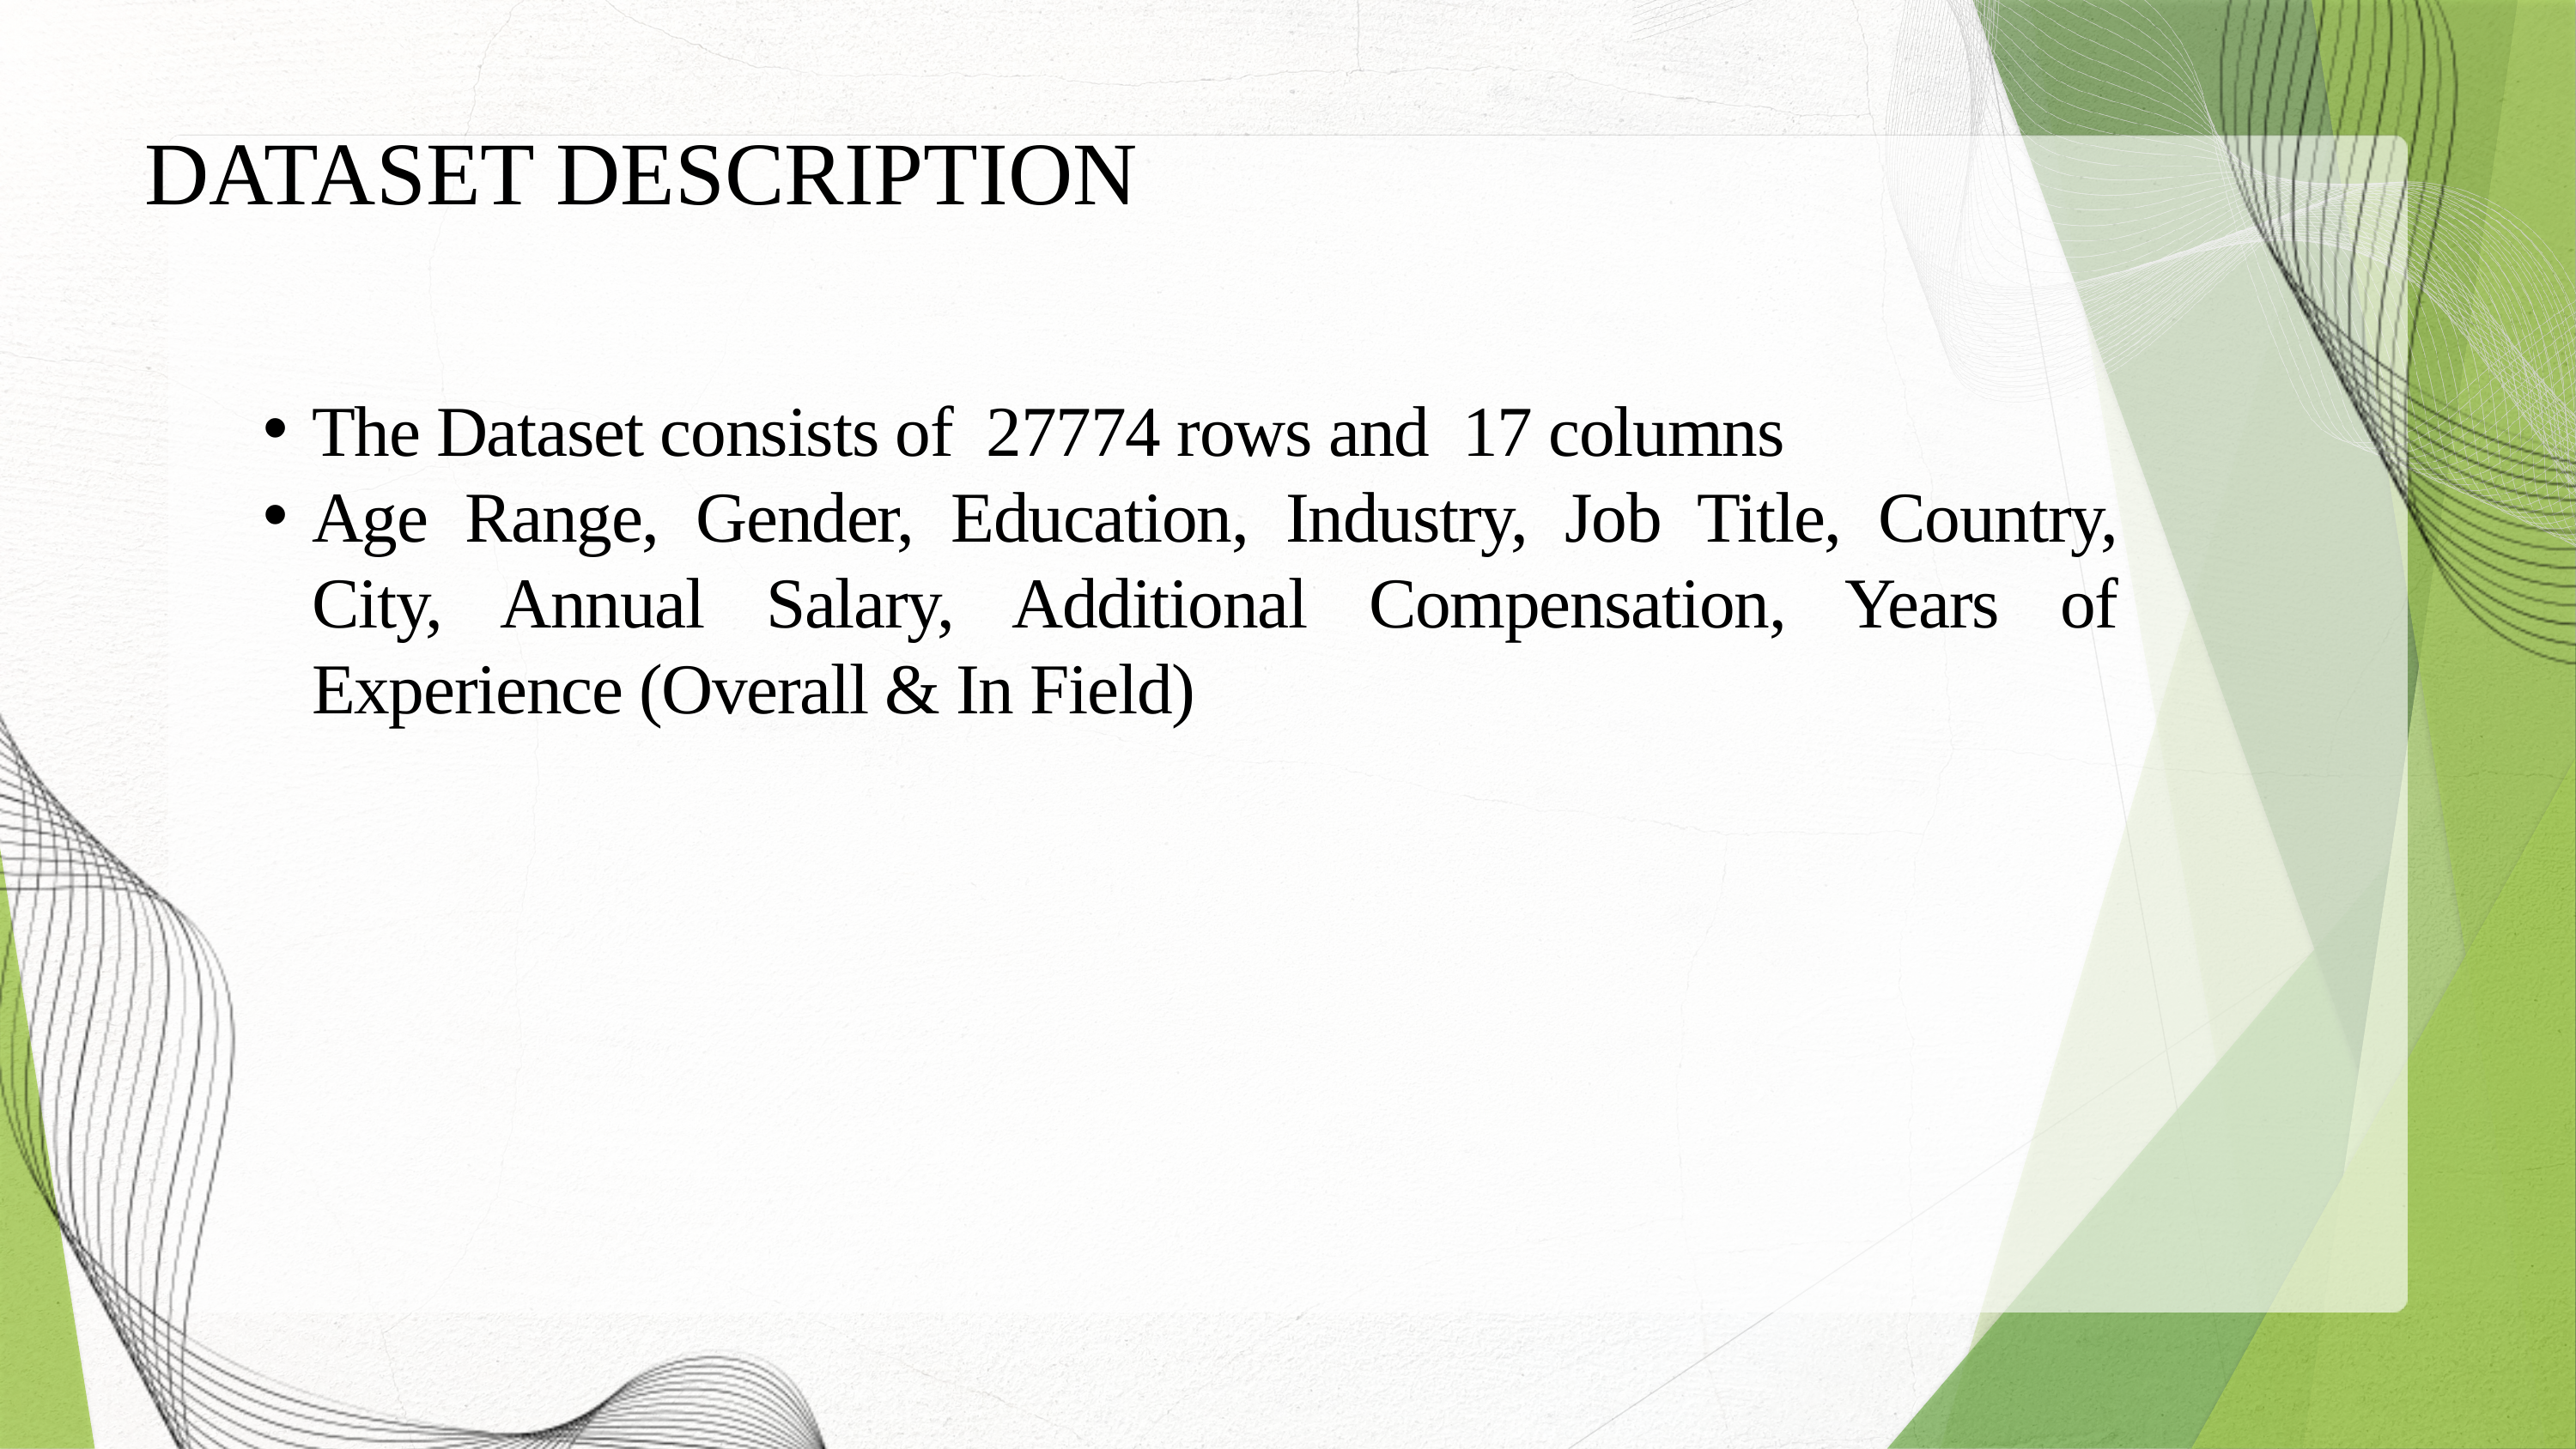

DATASET DESCRIPTION

The Dataset consists of  27774 rows and  17 columns
Age Range, Gender, Education, Industry, Job Title, Country, City, Annual Salary, Additional Compensation, Years of Experience (Overall & In Field)